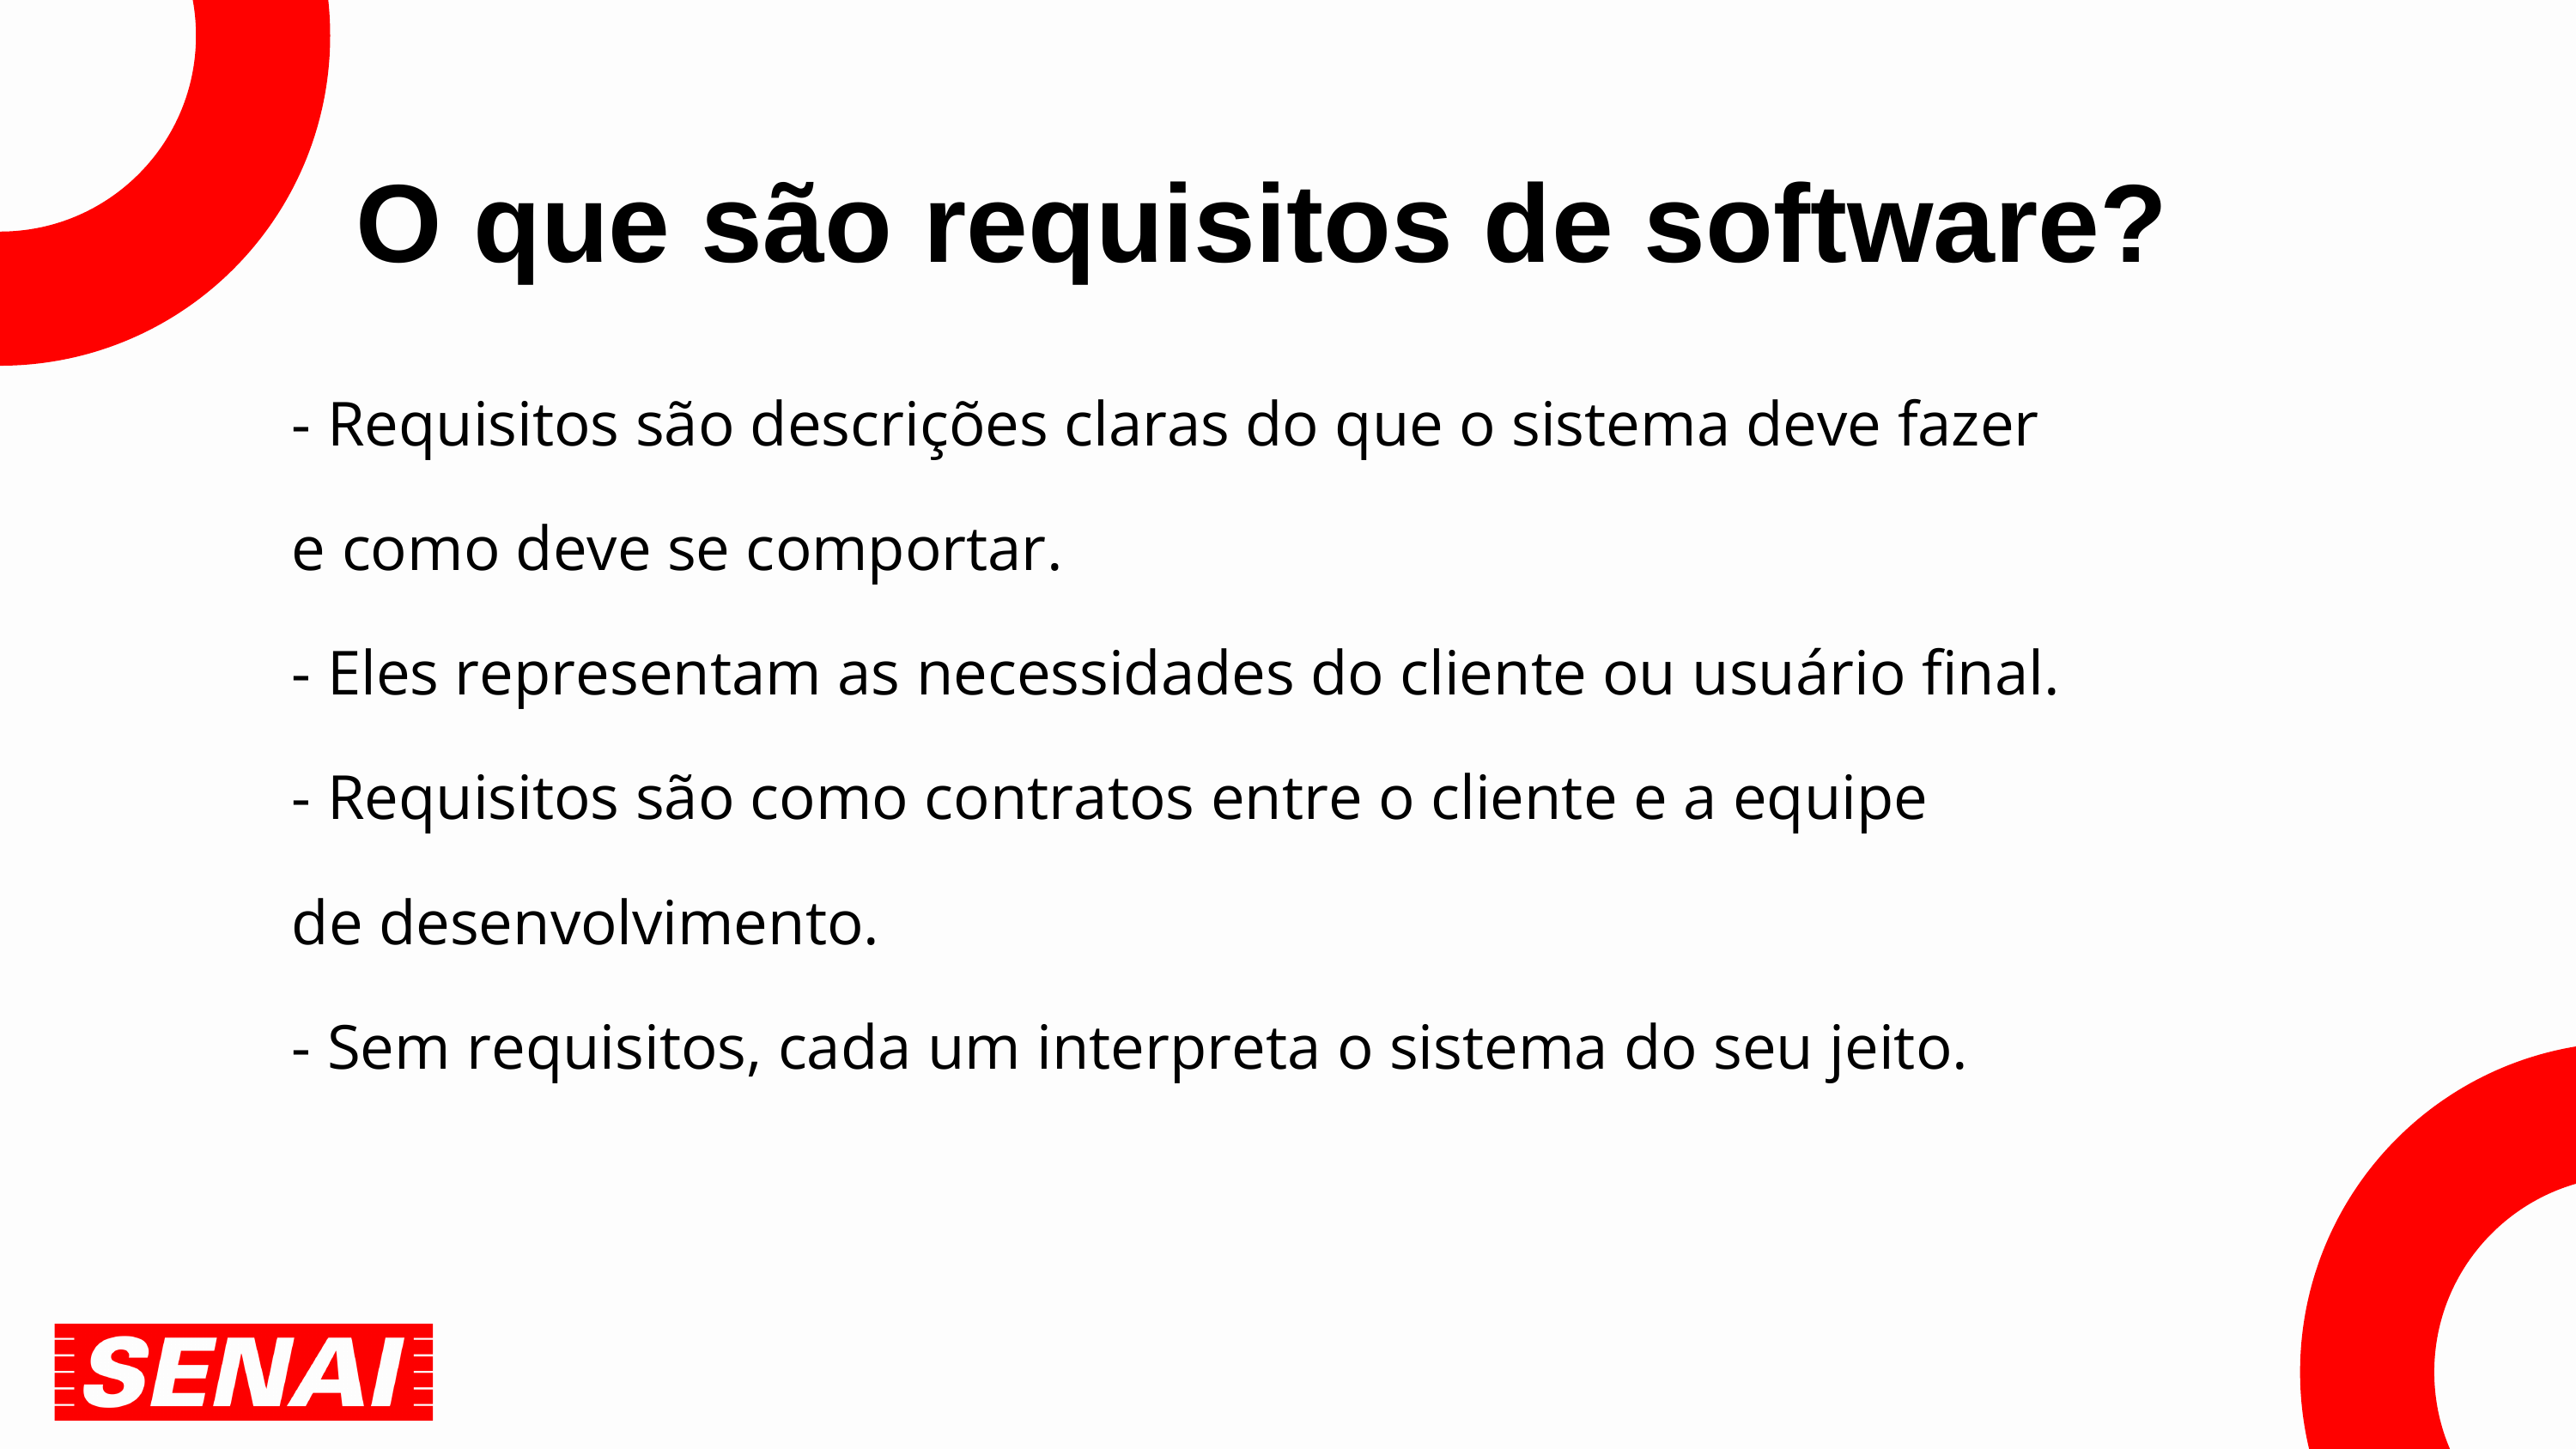

O que são requisitos de software?
- Requisitos são descrições claras do que o sistema deve fazer
e como deve se comportar.
- Eles representam as necessidades do cliente ou usuário final.
- Requisitos são como contratos entre o cliente e a equipe
de desenvolvimento.
- Sem requisitos, cada um interpreta o sistema do seu jeito.